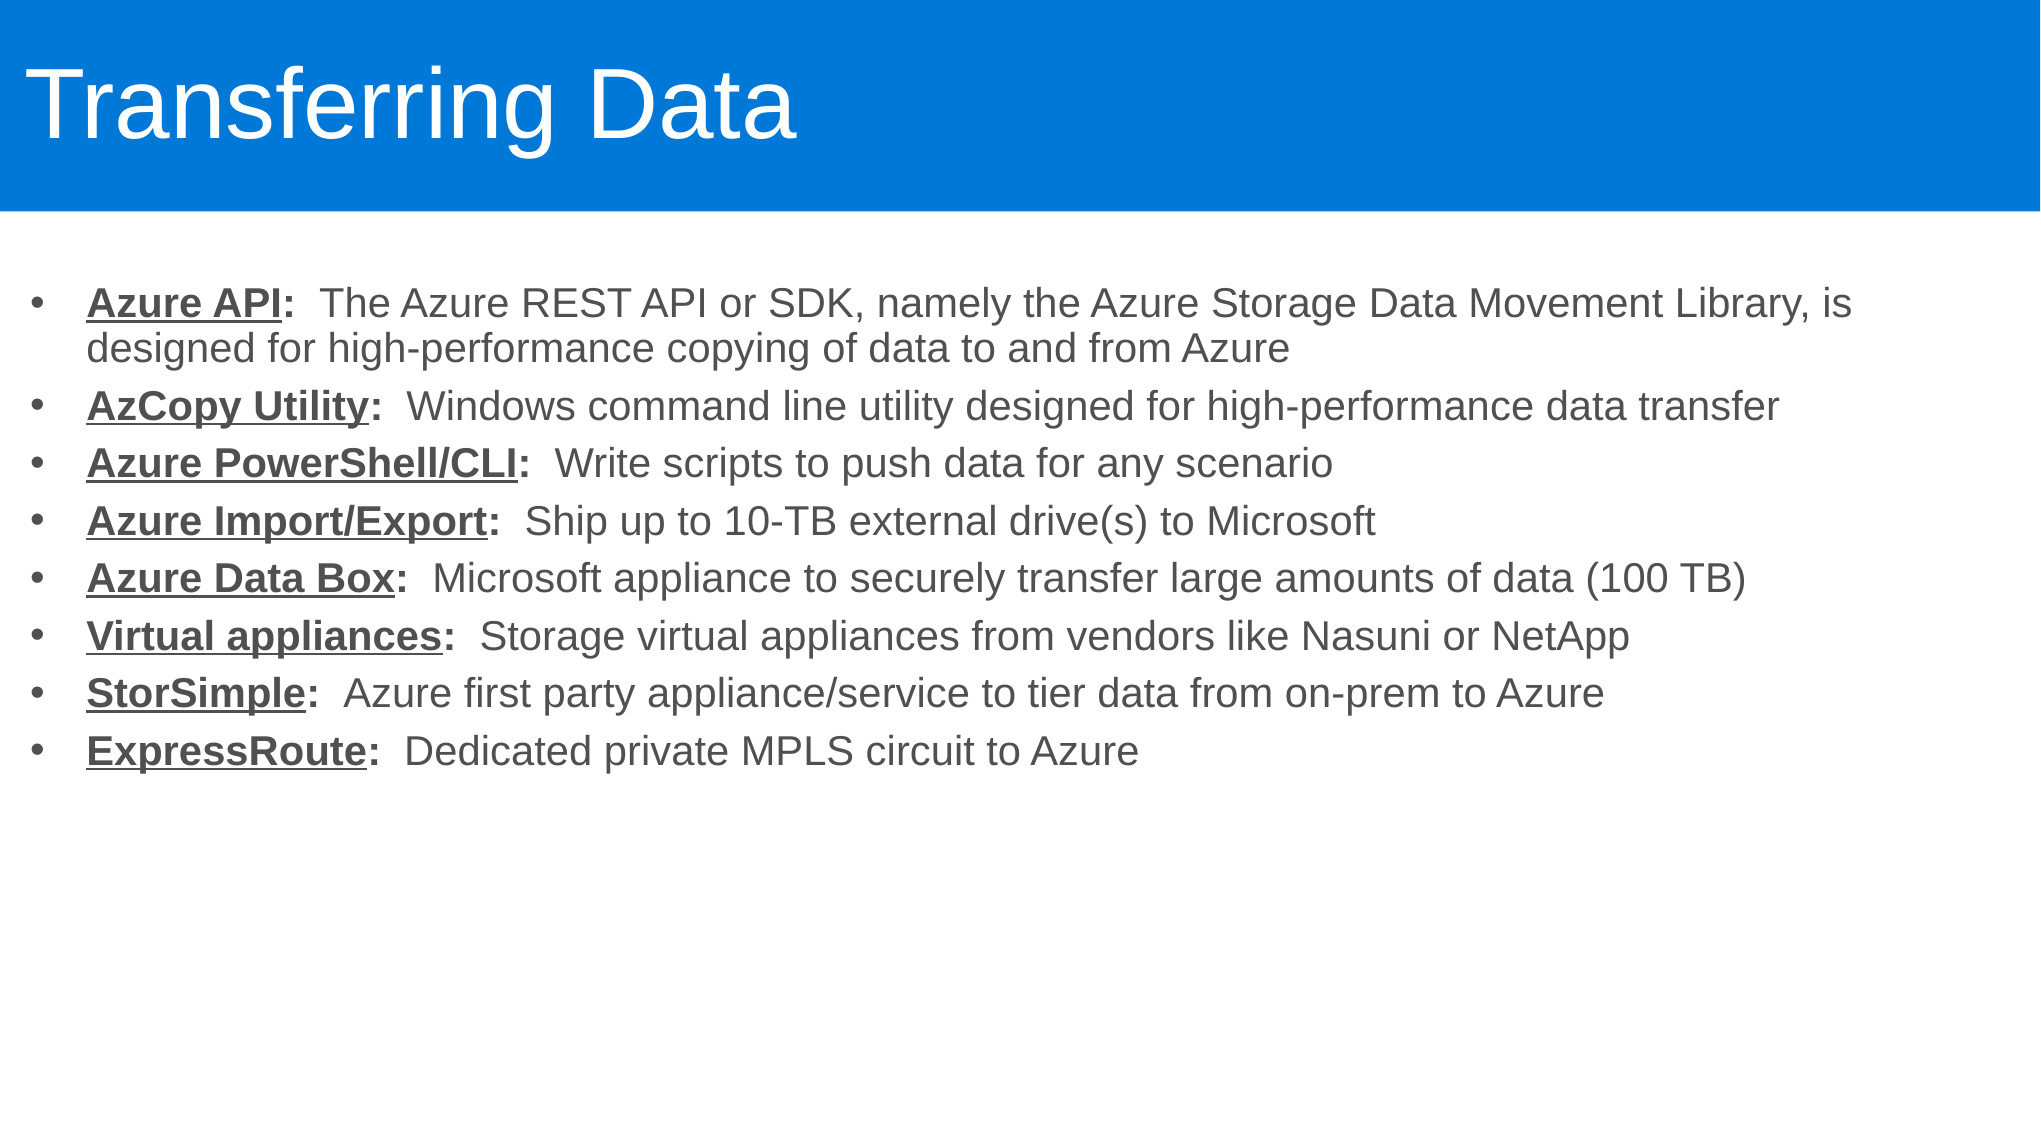

Transferring Data
Azure API:  The Azure REST API or SDK, namely the Azure Storage Data Movement Library, is designed for high-performance copying of data to and from Azure
AzCopy Utility:  Windows command line utility designed for high-performance data transfer
Azure PowerShell/CLI:  Write scripts to push data for any scenario
Azure Import/Export:  Ship up to 10-TB external drive(s) to Microsoft
Azure Data Box:  Microsoft appliance to securely transfer large amounts of data (100 TB)
Virtual appliances:  Storage virtual appliances from vendors like Nasuni or NetApp
StorSimple:  Azure first party appliance/service to tier data from on-prem to Azure
ExpressRoute:  Dedicated private MPLS circuit to Azure